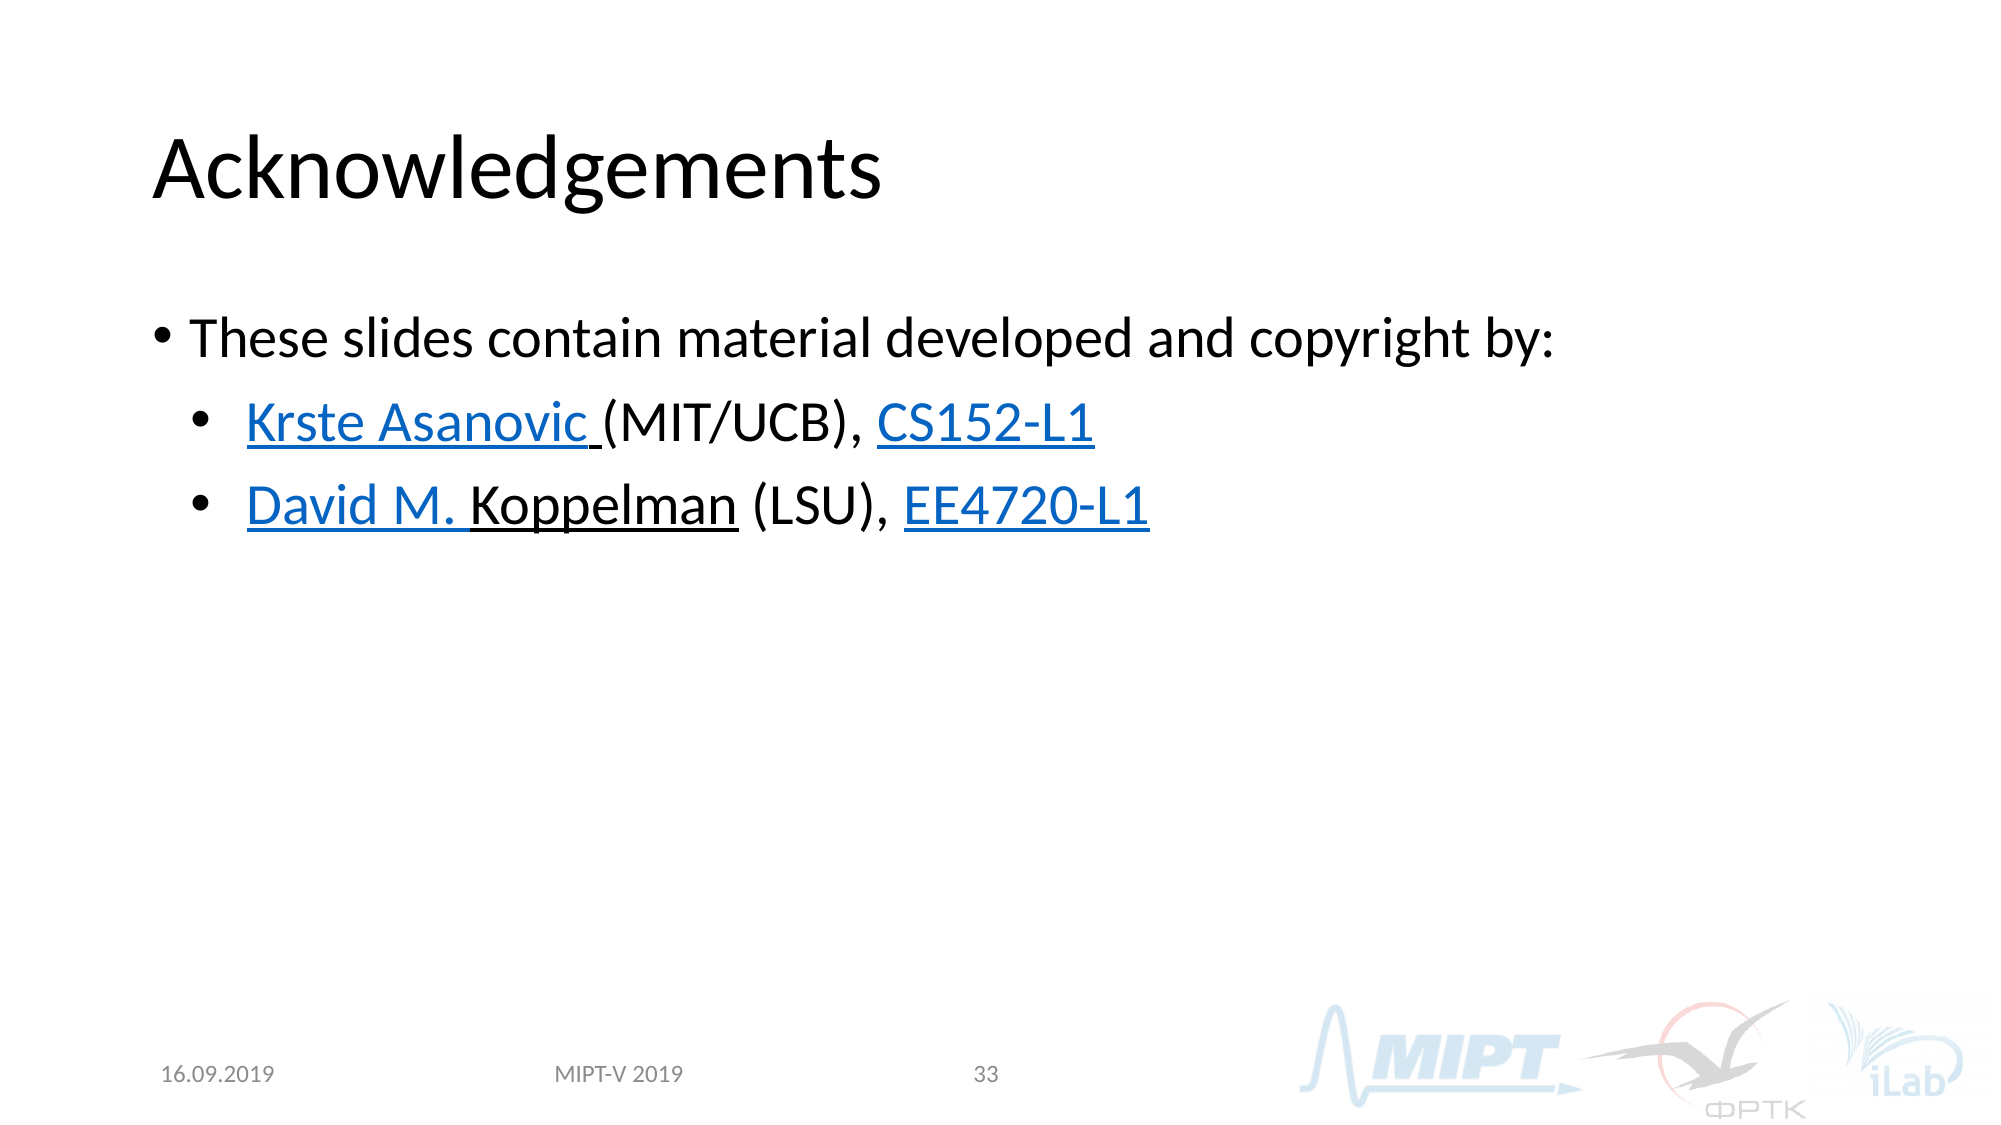

# Acknowledgements
These slides contain material developed and copyright by:
Krste Asanovic (MIT/UCB), CS152-L1
David M. Koppelman (LSU), EE4720-L1
MIPT-V 2019
16.09.2019
33